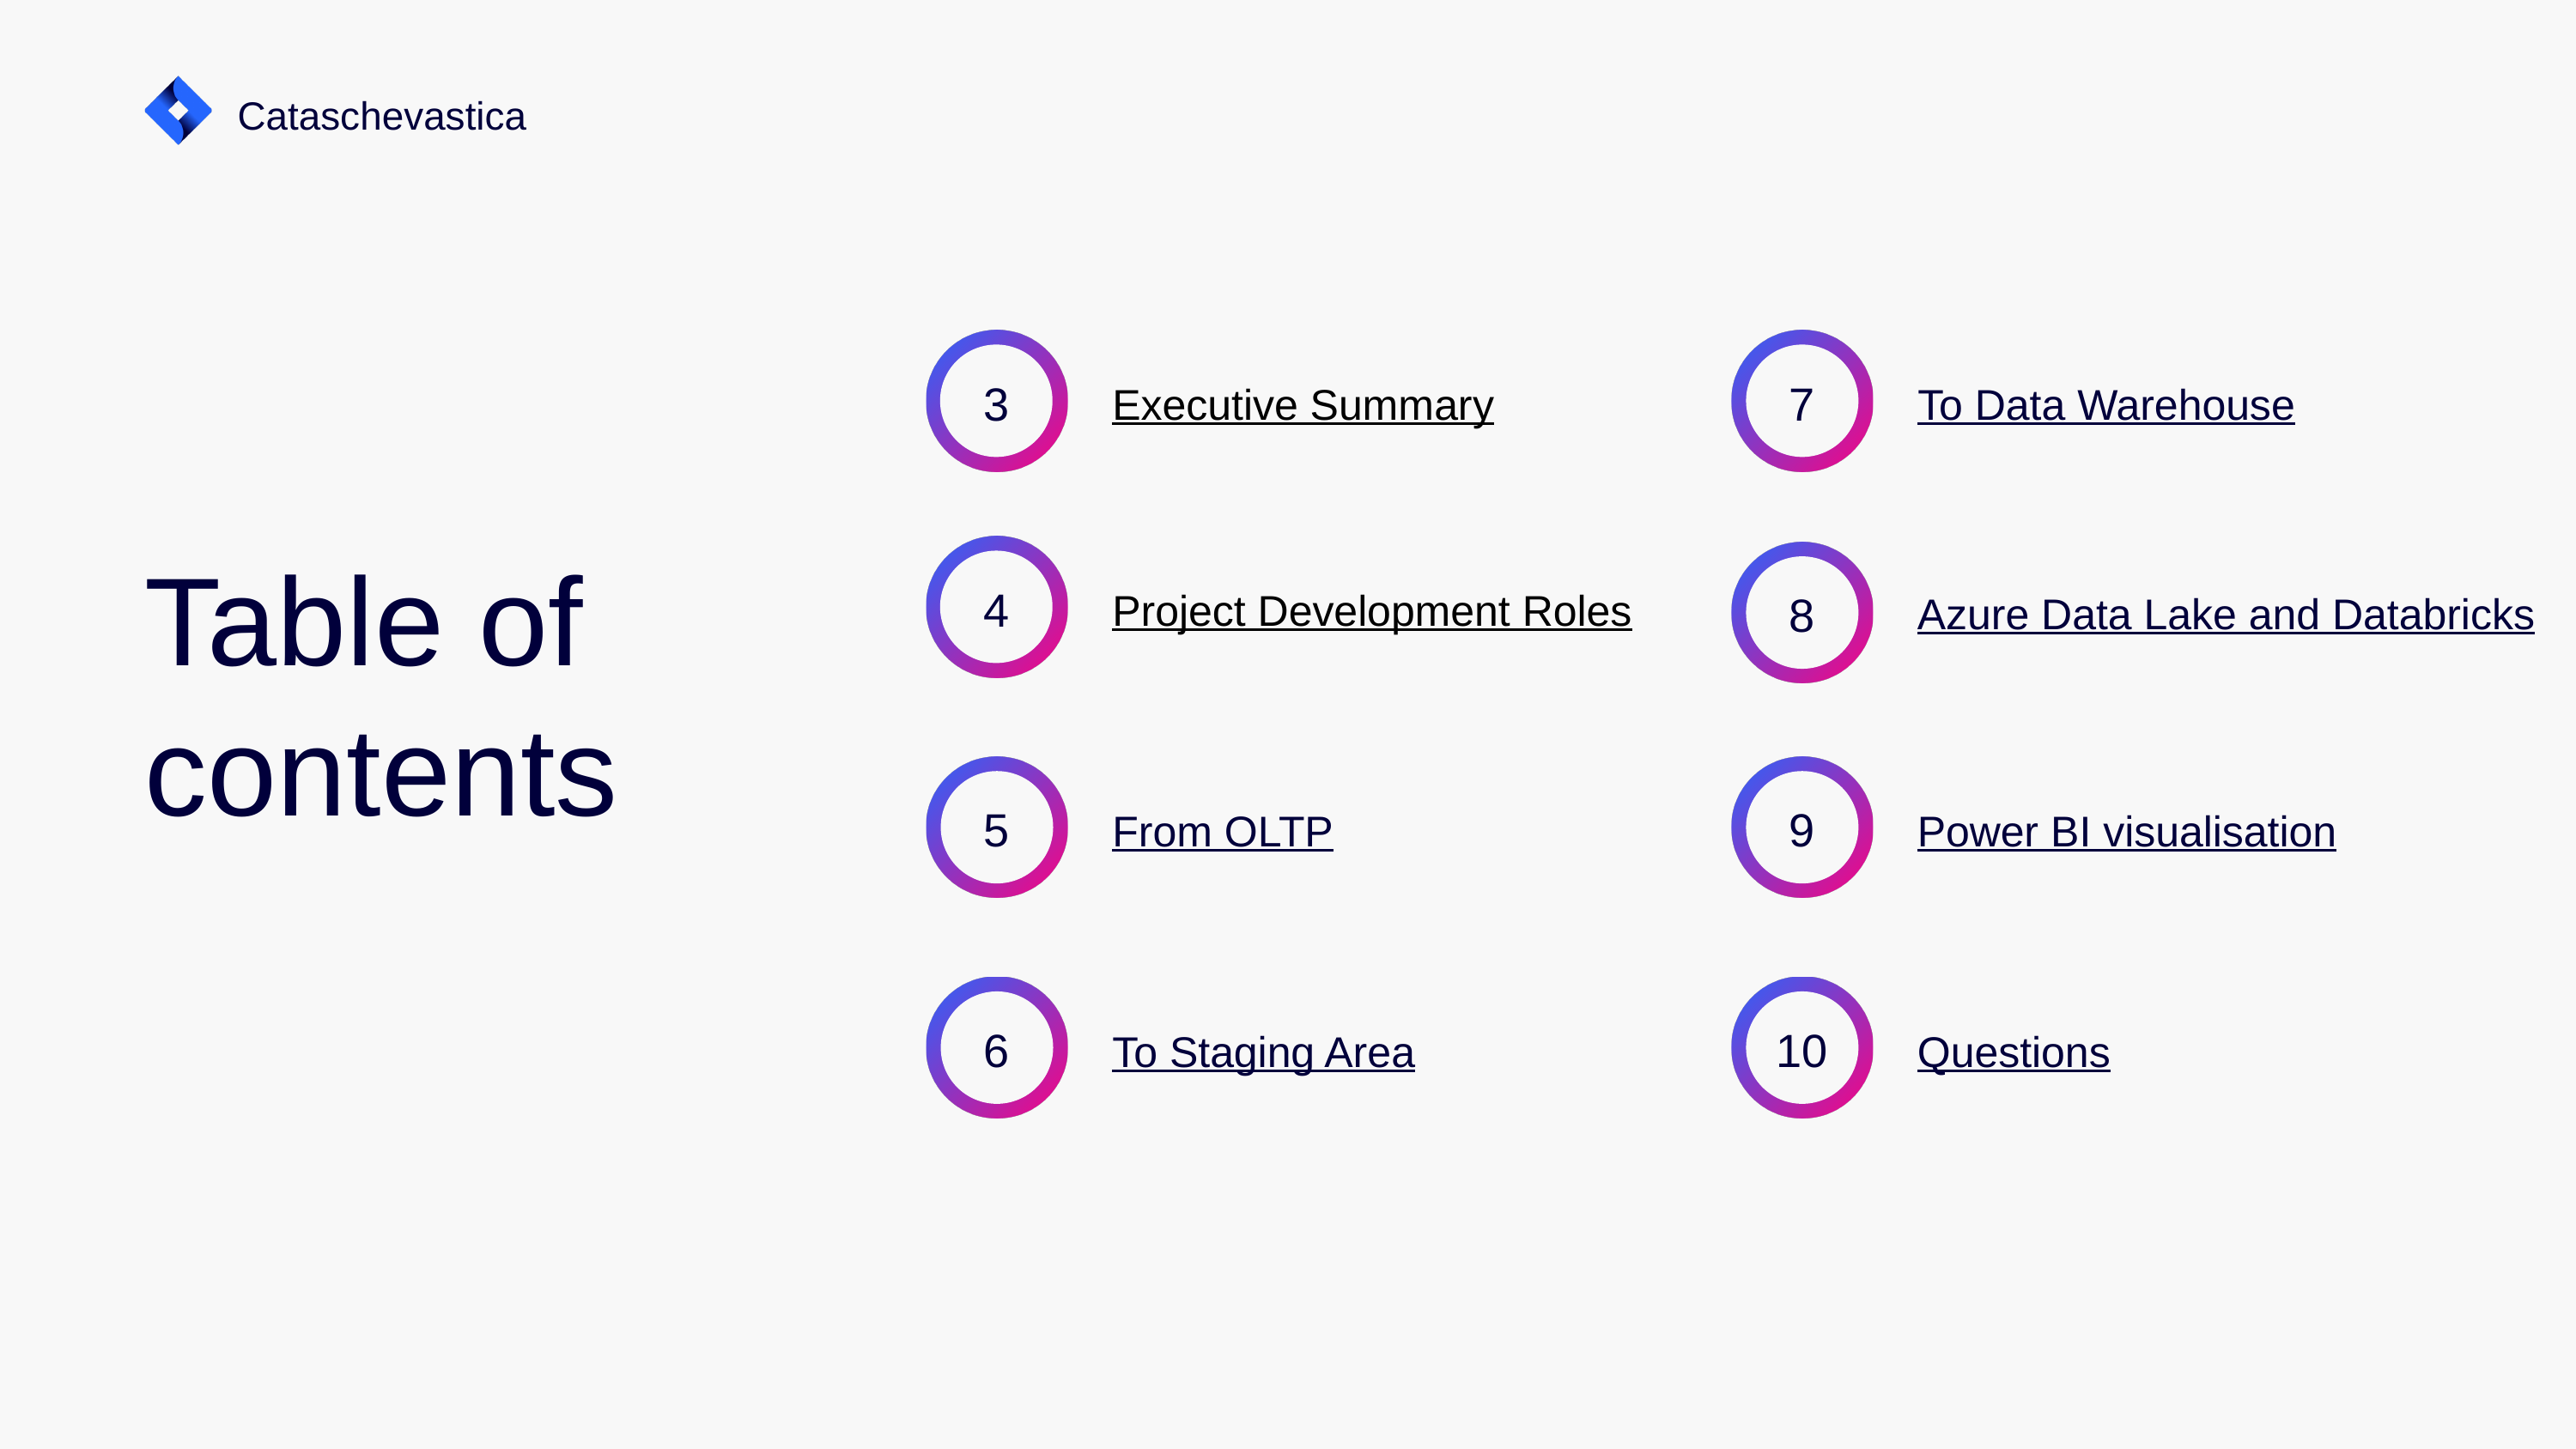

Cataschevastica

3

7
Executive Summary
To Data Warehouse

Table of contents

4

8
Project Development Roles
Azure Data Lake and Databricks

5

9
From OLTP
Power BI visualisation

6

10
To Staging Area
Questions